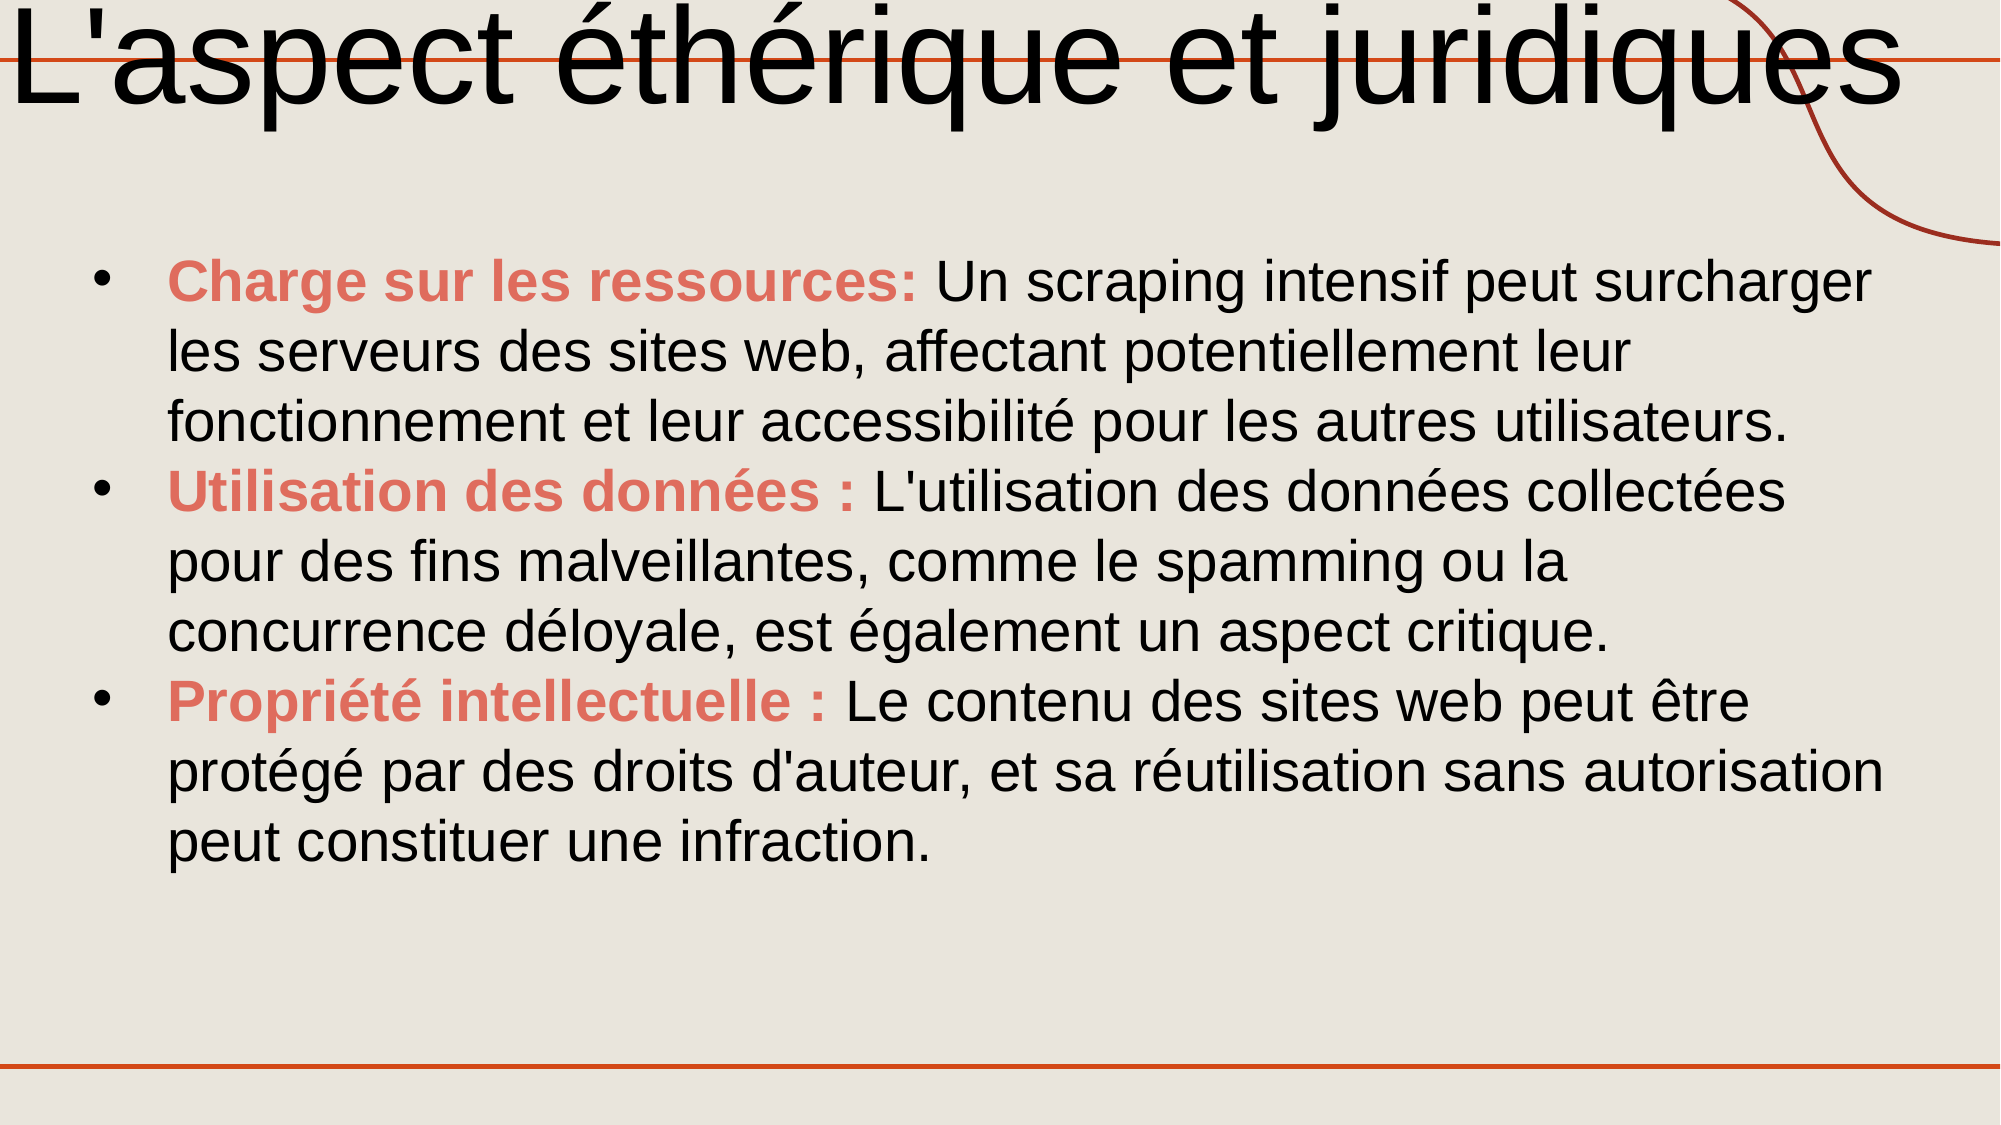

L'aspect éthérique et juridiques
Charge sur les ressources: Un scraping intensif peut surcharger les serveurs des sites web, affectant potentiellement leur fonctionnement et leur accessibilité pour les autres utilisateurs.
Utilisation des données : L'utilisation des données collectées pour des fins malveillantes, comme le spamming ou la concurrence déloyale, est également un aspect critique.
Propriété intellectuelle : Le contenu des sites web peut être protégé par des droits d'auteur, et sa réutilisation sans autorisation peut constituer une infraction.